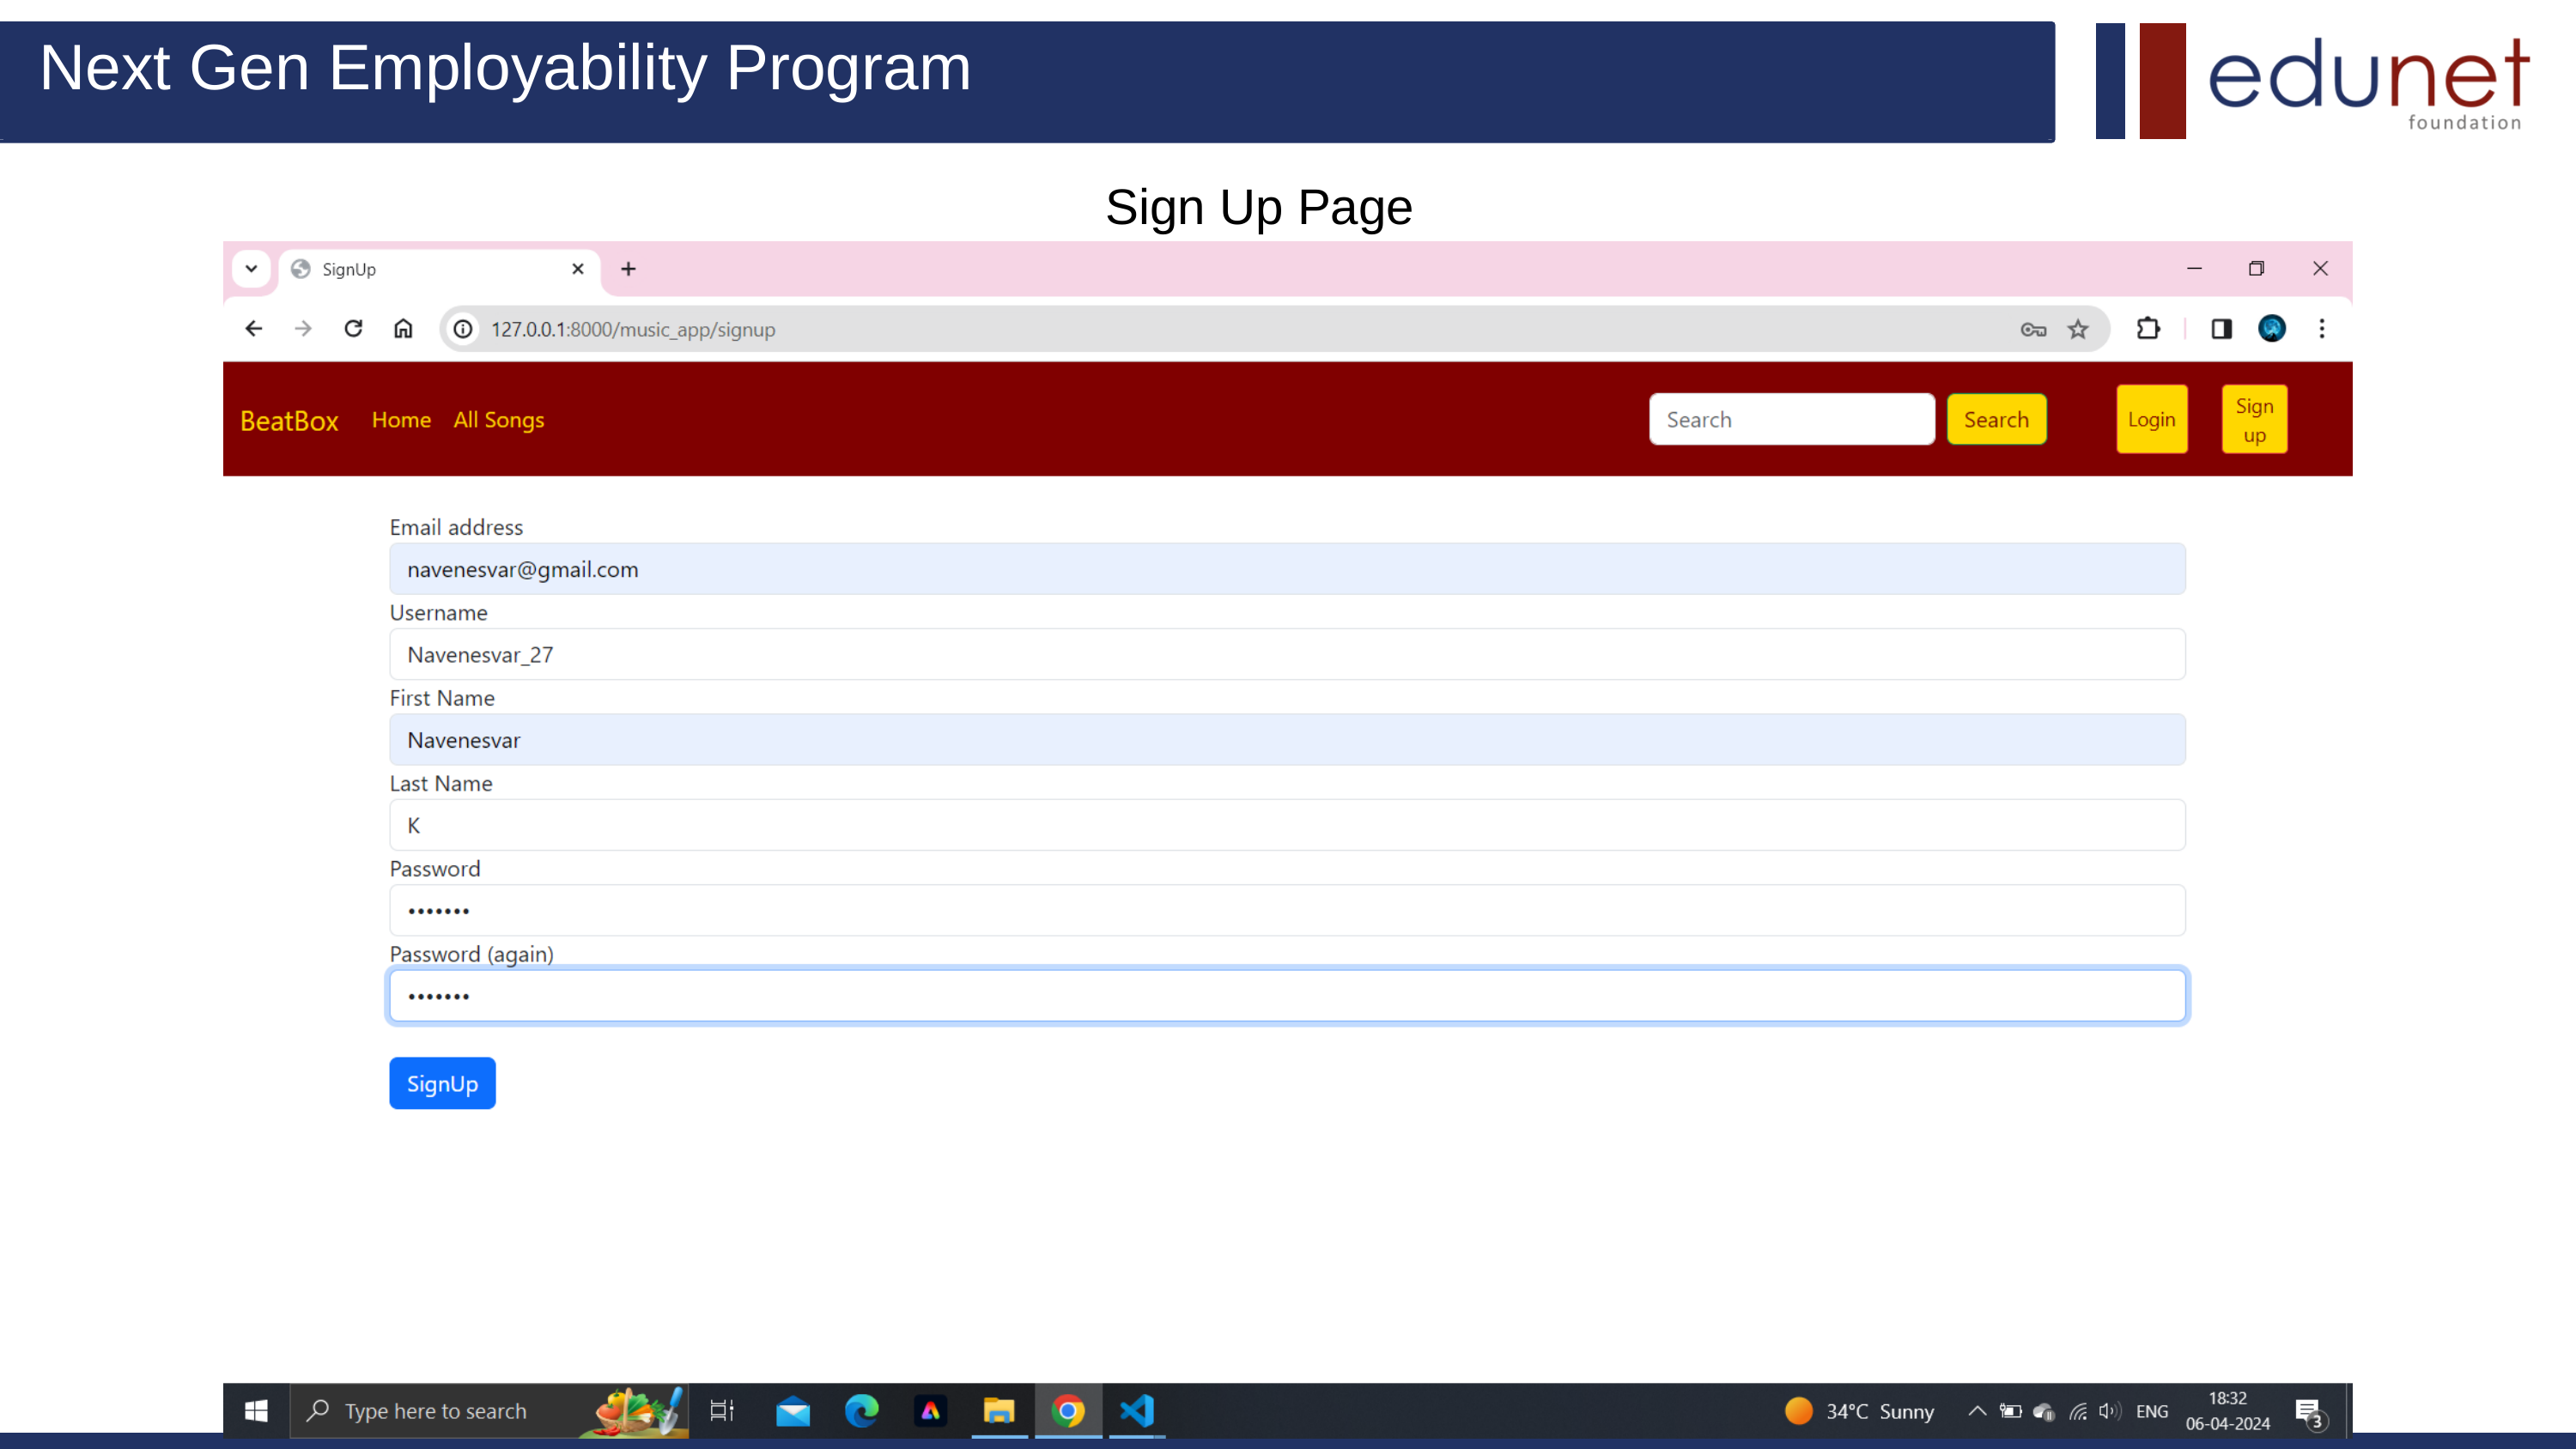

Next Gen Employability Program
Sign Up Page